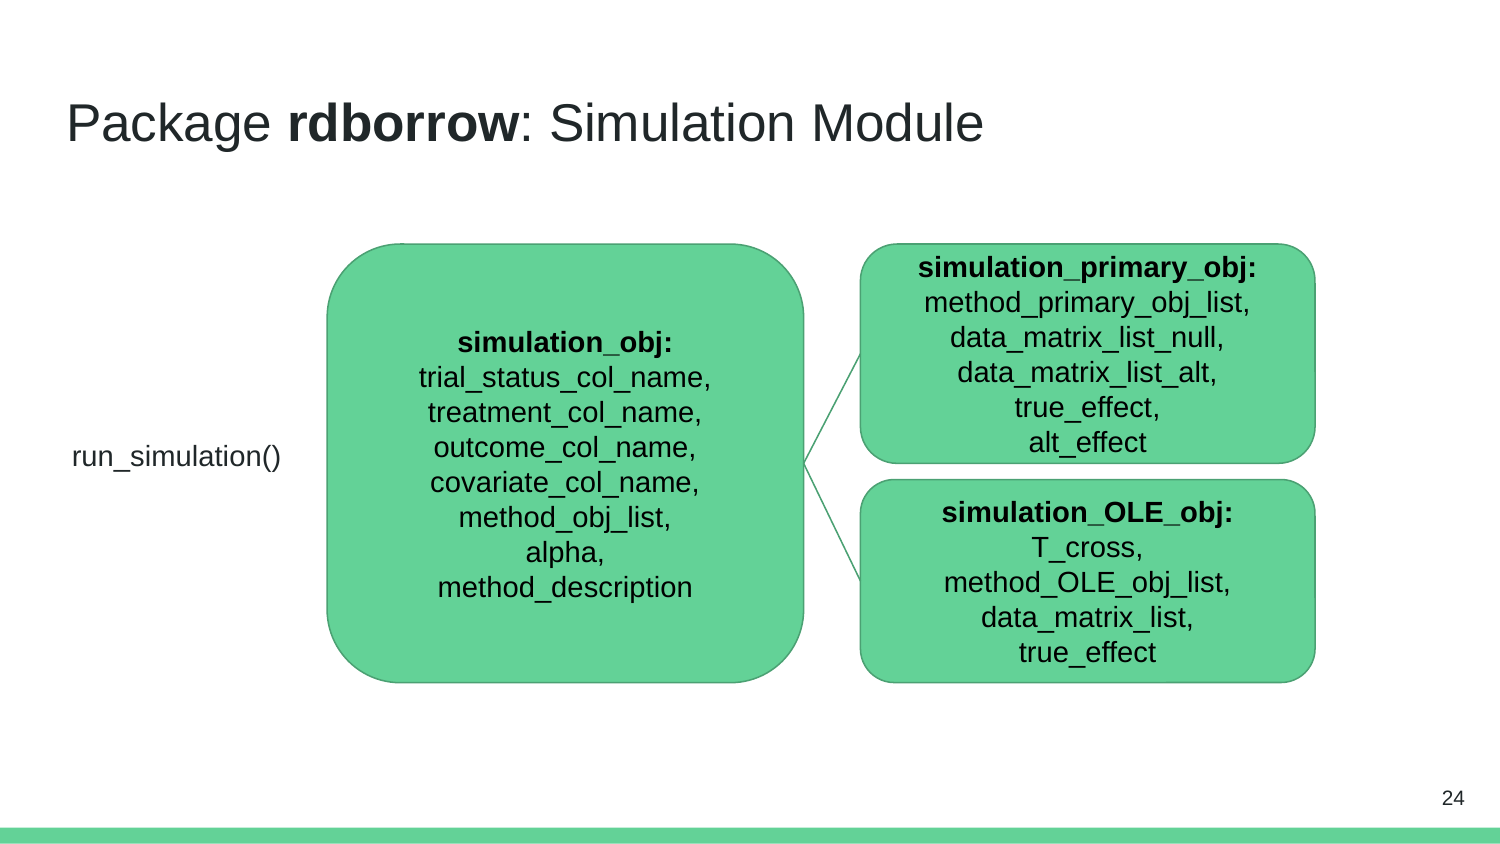

# Package rdborrow: Simulation Module
simulation_obj:
trial_status_col_name,
treatment_col_name,
outcome_col_name,
covariate_col_name,
method_obj_list,
alpha,
method_description
simulation_primary_obj:
method_primary_obj_list,
data_matrix_list_null,
data_matrix_list_alt,
true_effect,
alt_effect
run_simulation()
simulation_OLE_obj:
T_cross,
method_OLE_obj_list,
data_matrix_list,
true_effect
24